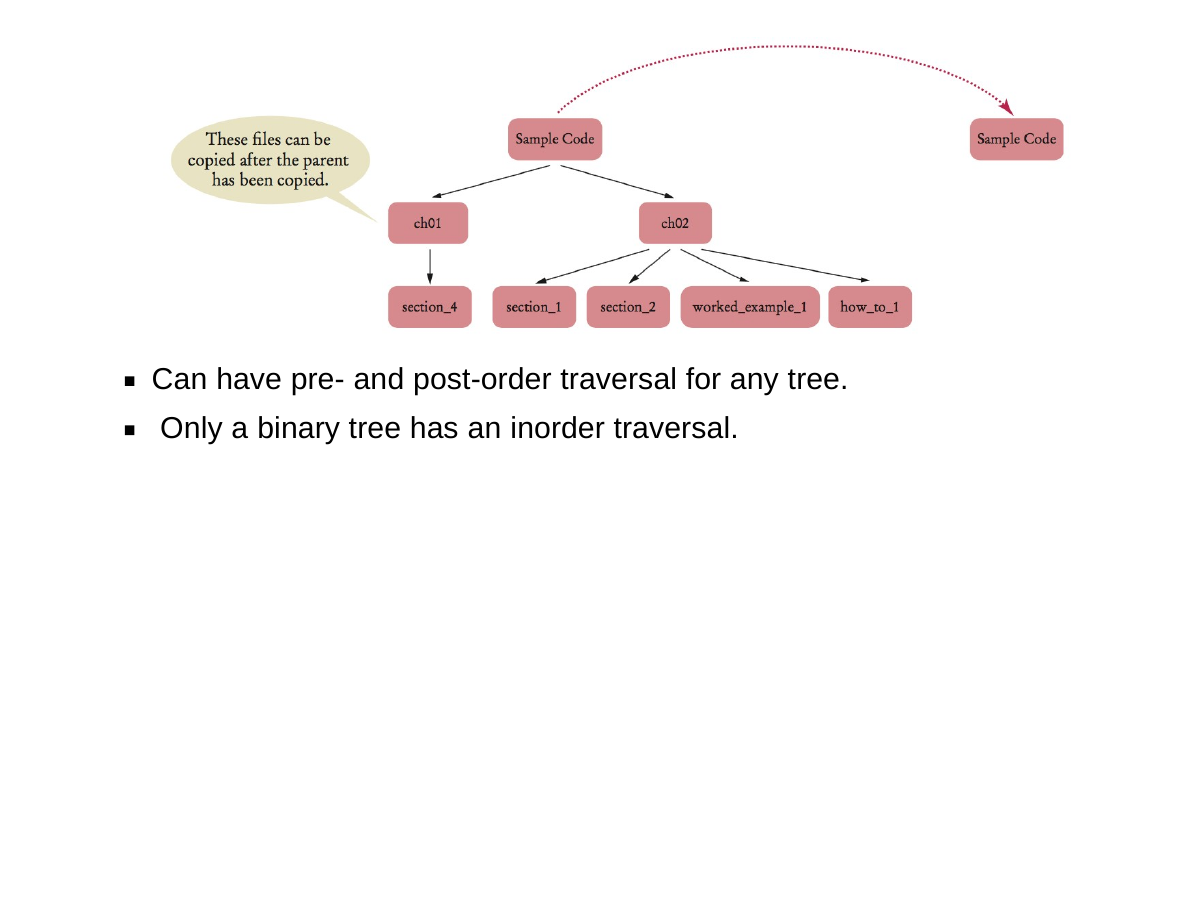

# Can have pre- and post-order traversal for any tree.  Only a binary tree has an inorder traversal.